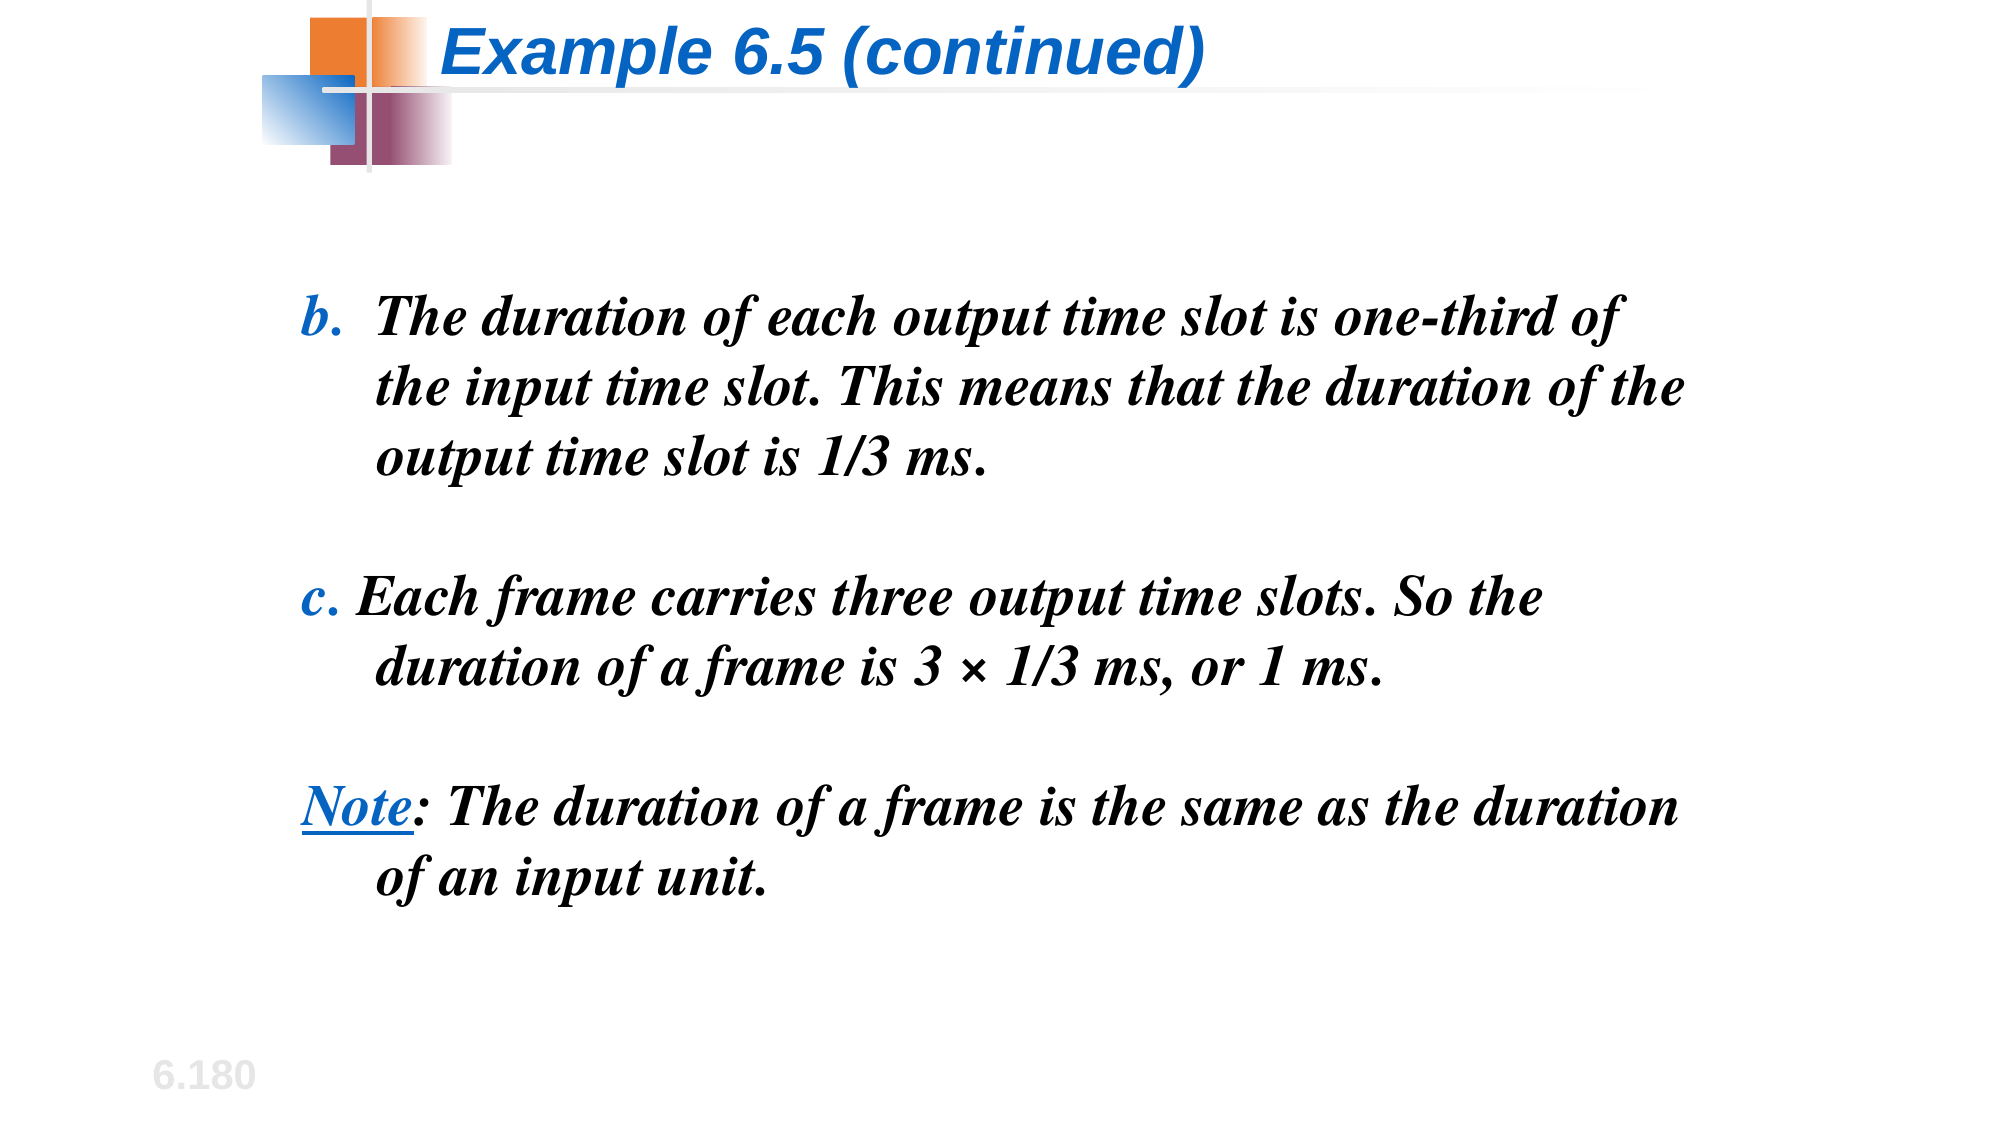

Example 6.5 (continued)

b.  The duration of each output time slot is one-third of the input time slot. This means that the duration of the output time slot is 1/3 ms.

c. Each frame carries three output time slots. So the duration of a frame is 3 × 1/3 ms, or 1 ms.

Note: The duration of a frame is the same as the duration of an input unit.
6.180